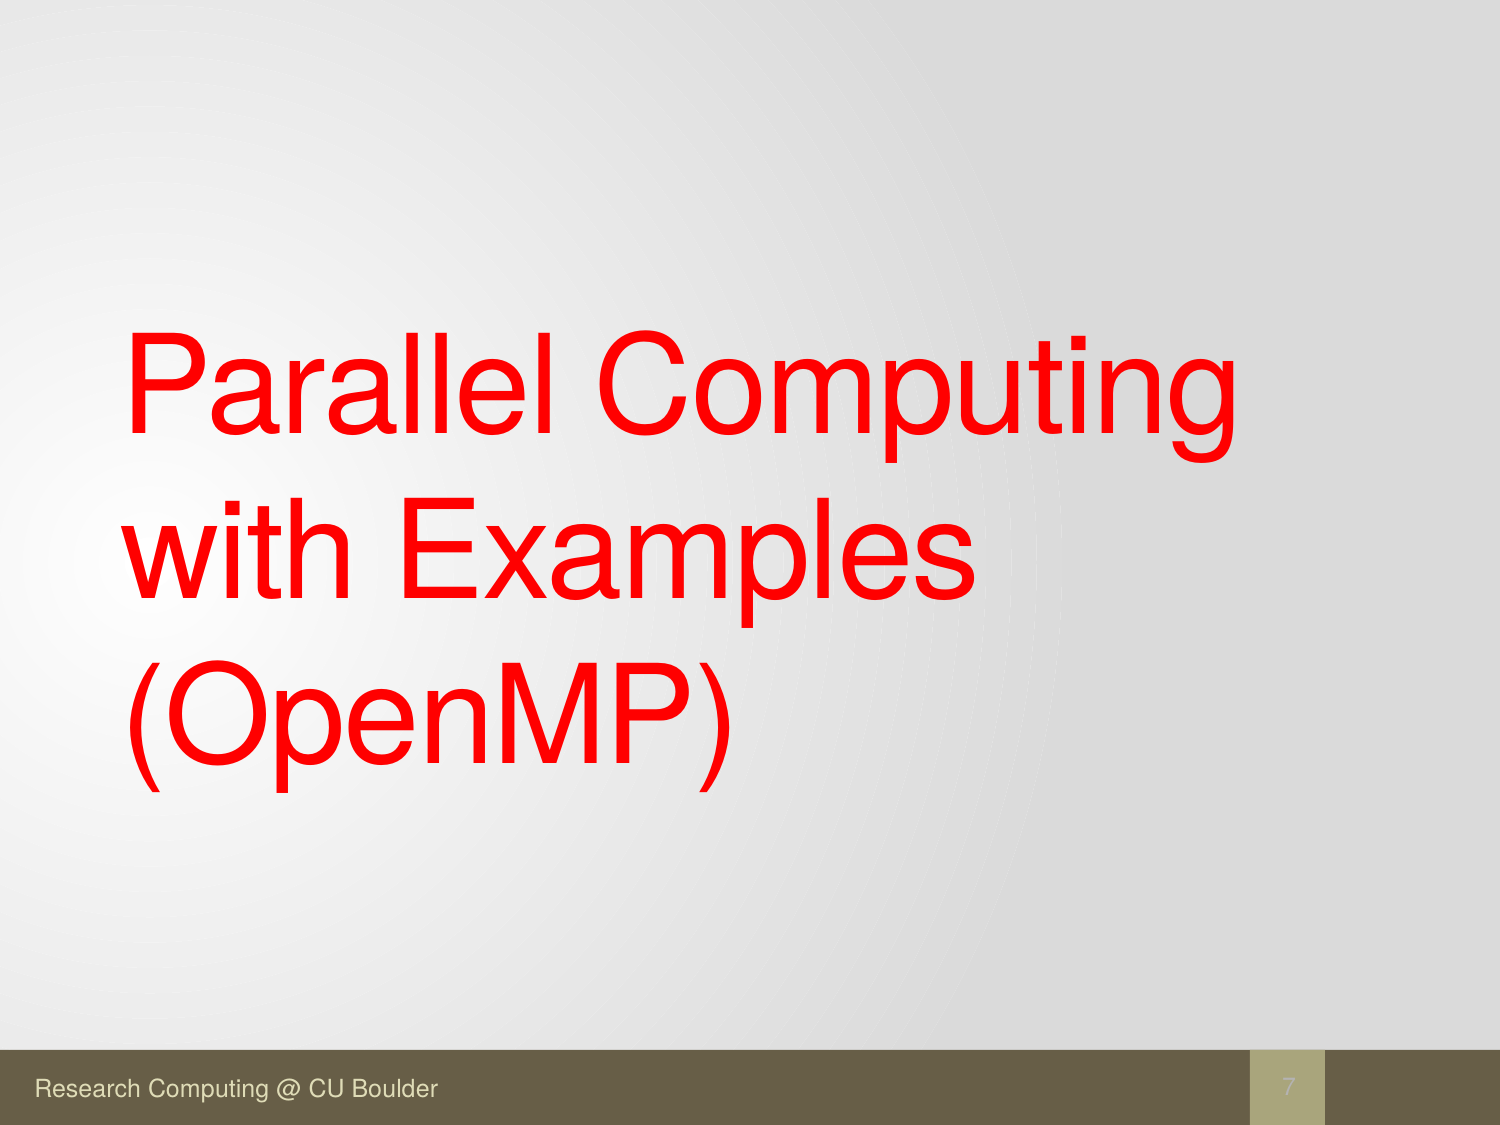

# Parallel Computing with Examples (OpenMP)
7